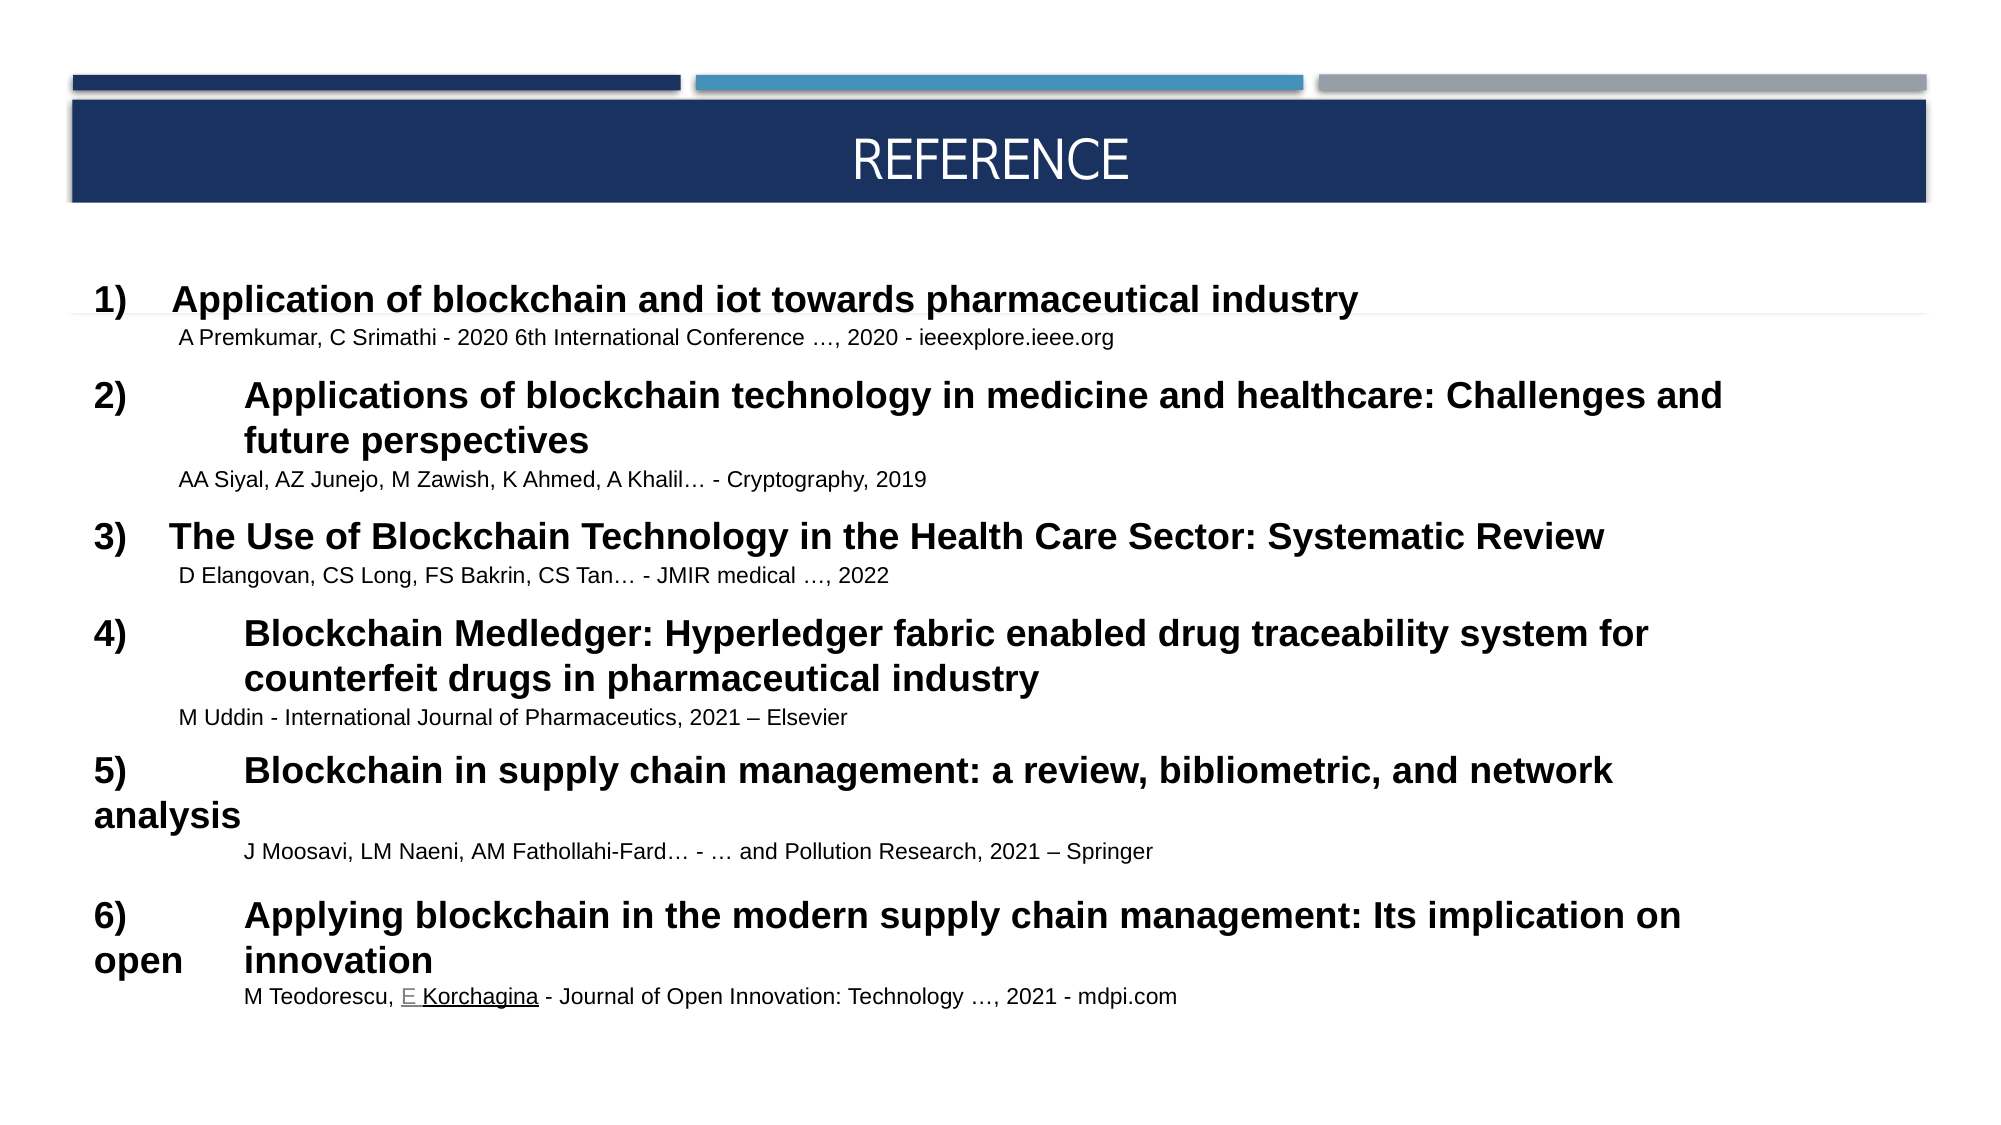

# Reference

  Application of blockchain and iot towards pharmaceutical industry
             A Premkumar, C Srimathi - 2020 6th International Conference …, 2020 - ieeexplore.ieee.org
2)	Applications of blockchain technology in medicine and healthcare: Challenges and   	future perspectives
             AA Siyal, AZ Junejo, M Zawish, K Ahmed, A Khalil… - Cryptography, 2019
3)    The Use of Blockchain Technology in the Health Care Sector: Systematic Review
             D Elangovan, CS Long, FS Bakrin, CS Tan… - JMIR medical …, 2022
4)	Blockchain Medledger: Hyperledger fabric enabled drug traceability system for 	counterfeit drugs in pharmaceutical industry
             M Uddin - International Journal of Pharmaceutics, 2021 – Elsevier
5)	Blockchain in supply chain management: a review, bibliometric, and network analysis
	J Moosavi, LM Naeni, AM Fathollahi-Fard… - … and Pollution Research, 2021 – Springer

6)	Applying blockchain in the modern supply chain management: Its implication on open 	innovation
	M Teodorescu, E Korchagina - Journal of Open Innovation: Technology …, 2021 - mdpi.com